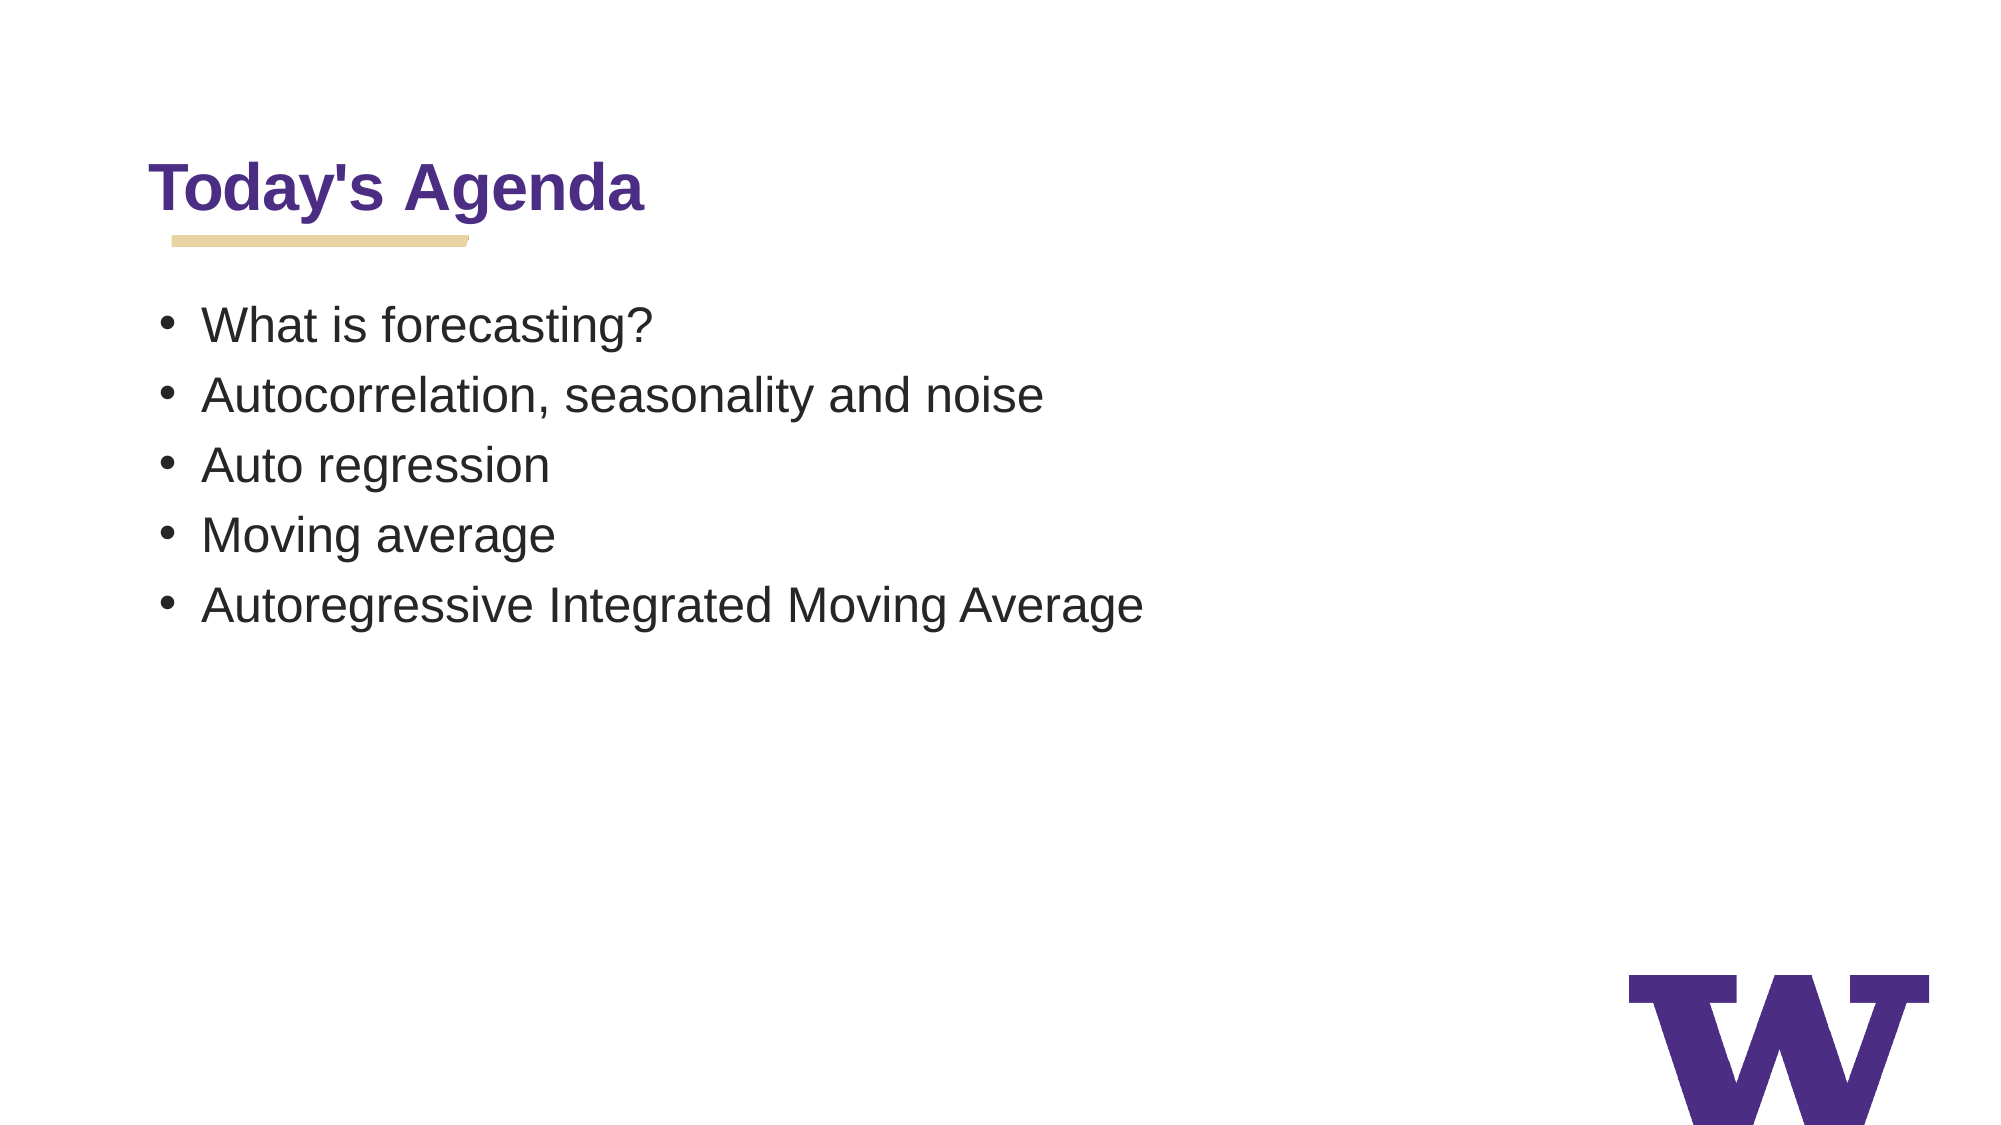

# Today's Agenda
What is forecasting?
Autocorrelation, seasonality and noise
Auto regression
Moving average
Autoregressive Integrated Moving Average